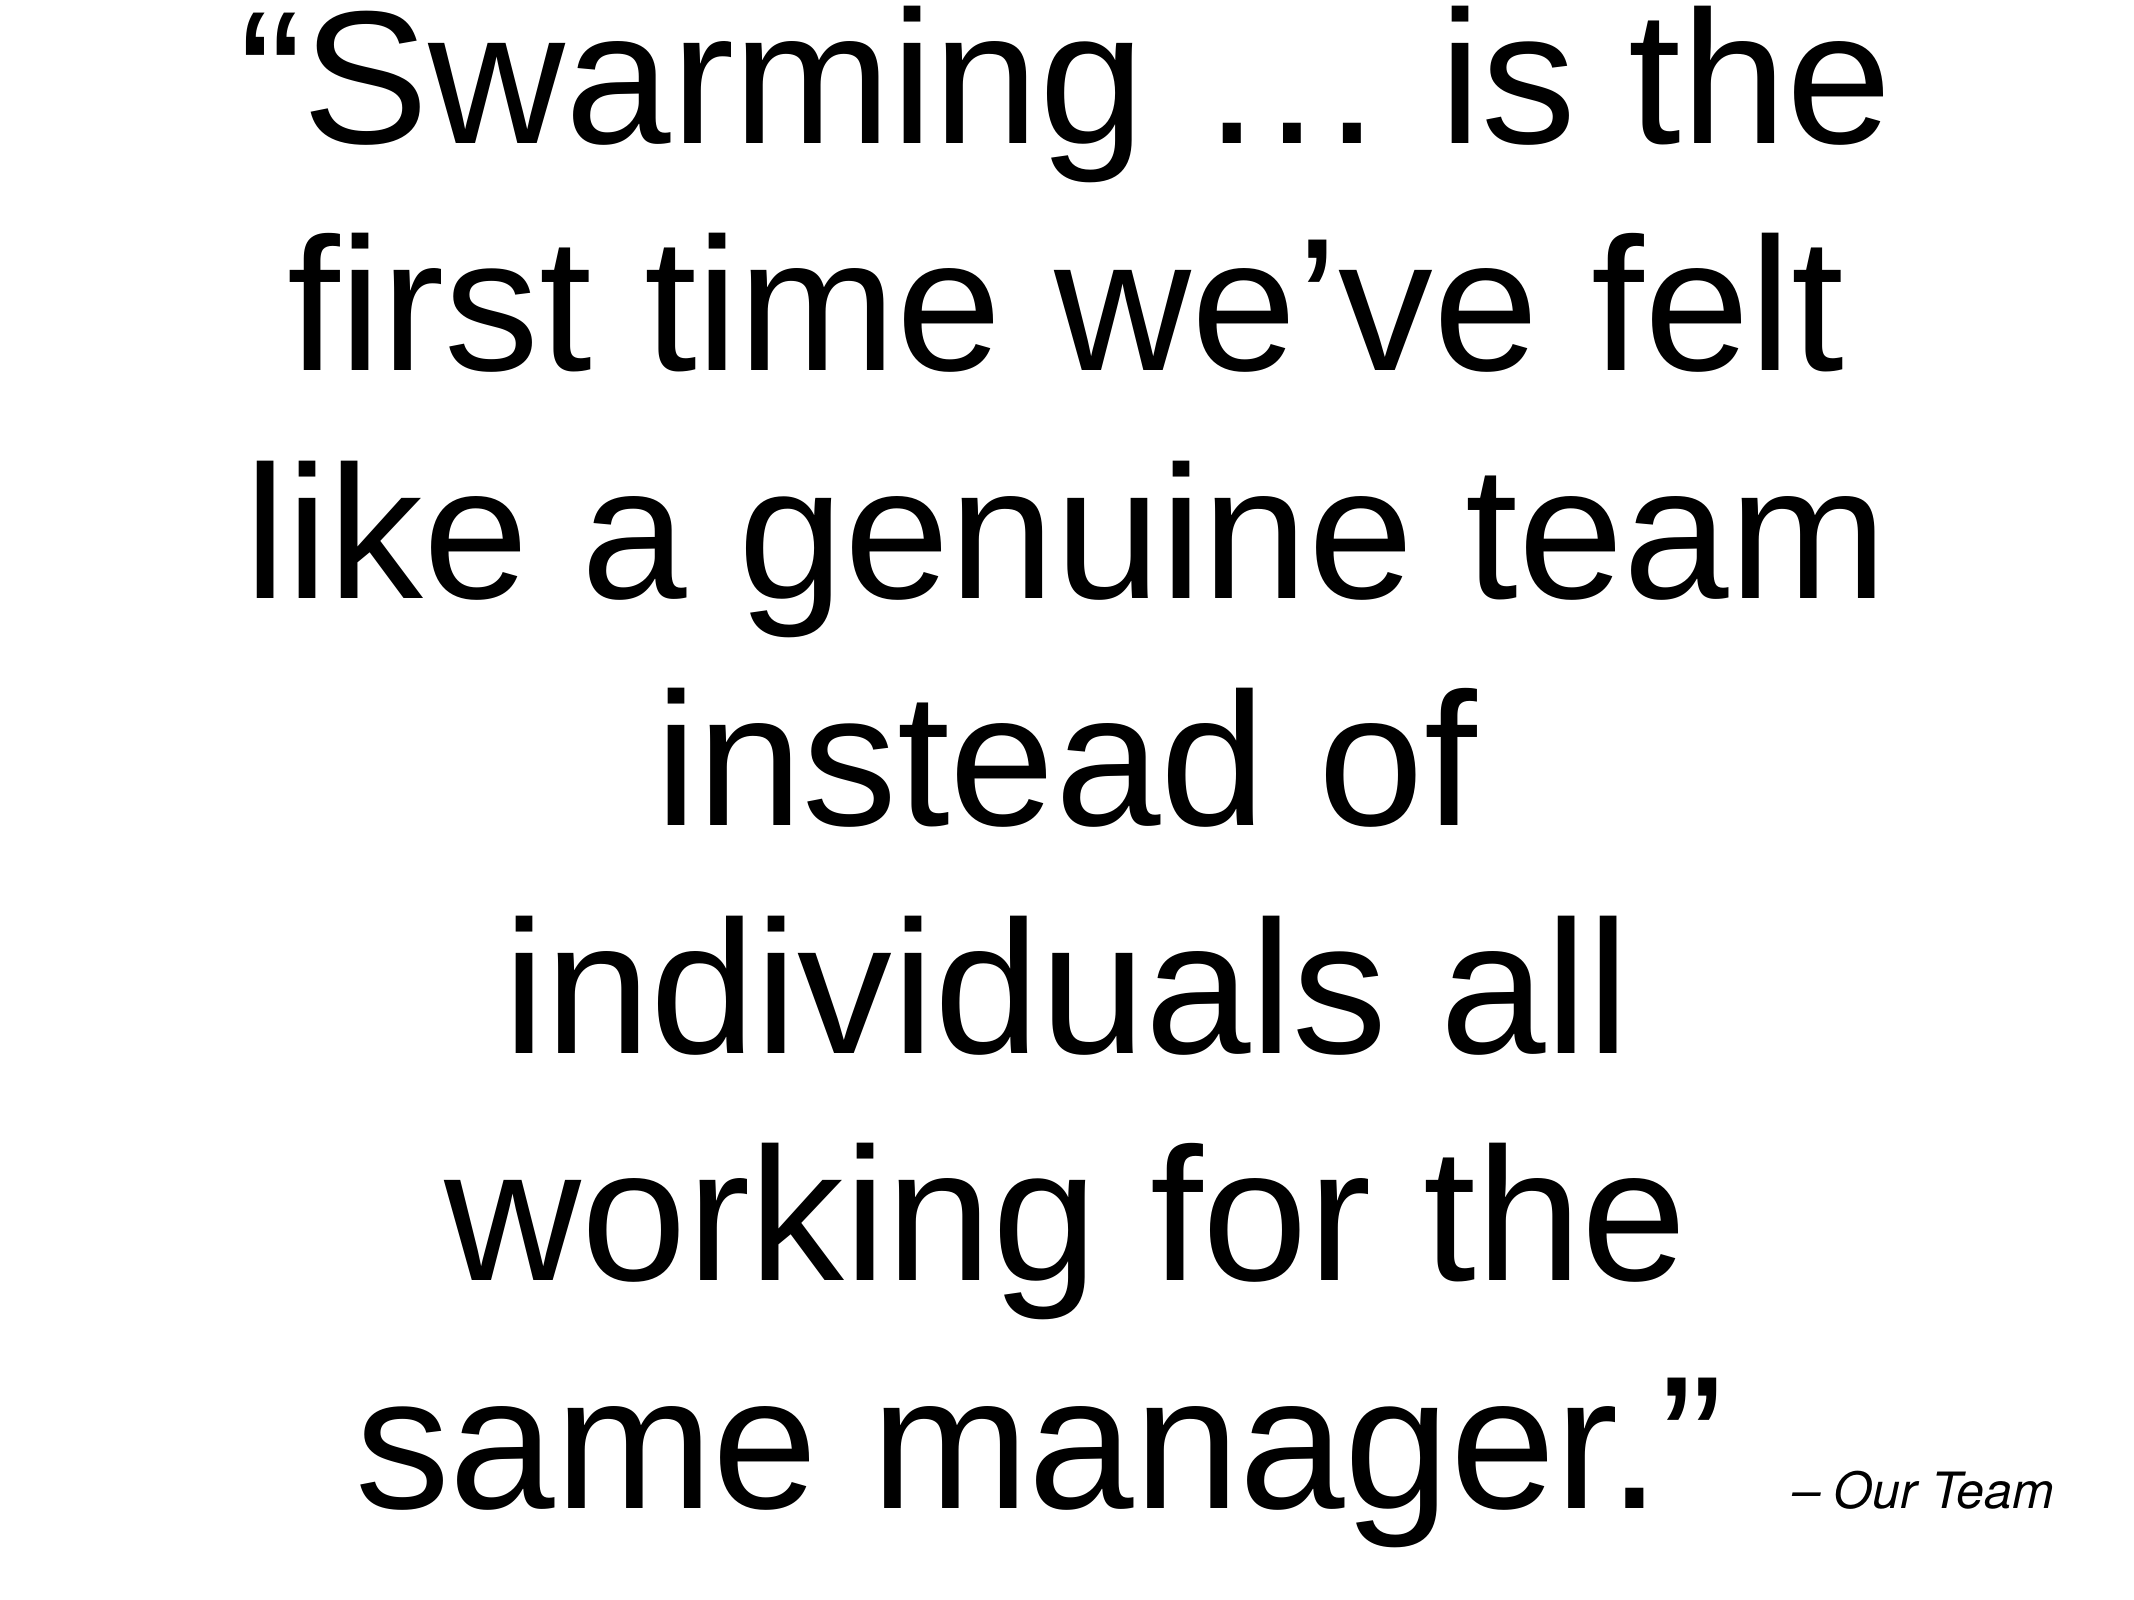

“Swarming … is the first time we’ve felt like a genuine team instead of individuals all working for the same manager.”
– Our Team